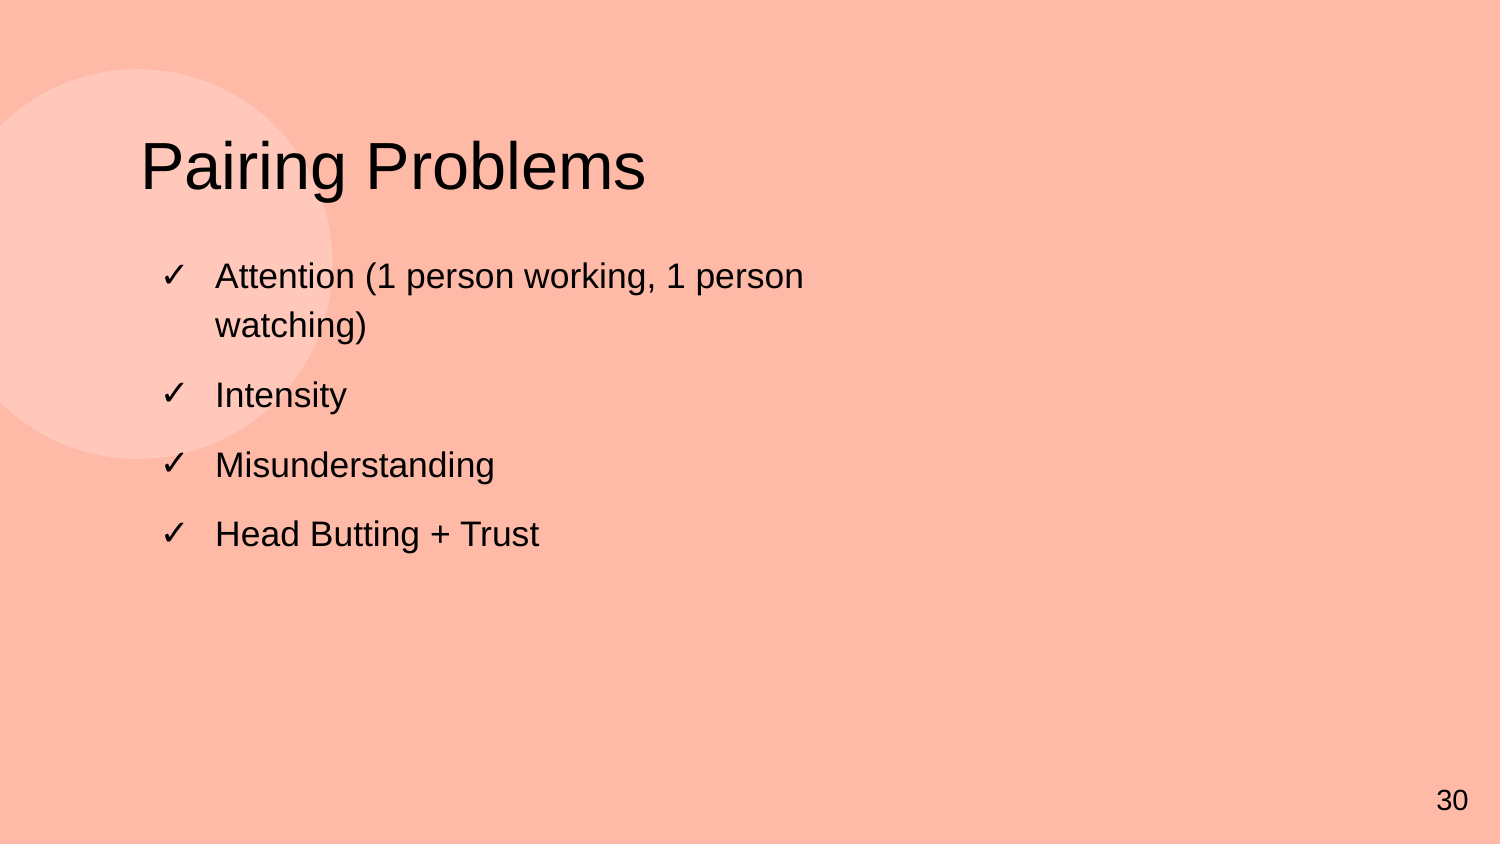

Pairing Problems
Attention (1 person working, 1 person watching)
Intensity
Misunderstanding
Head Butting + Trust

30